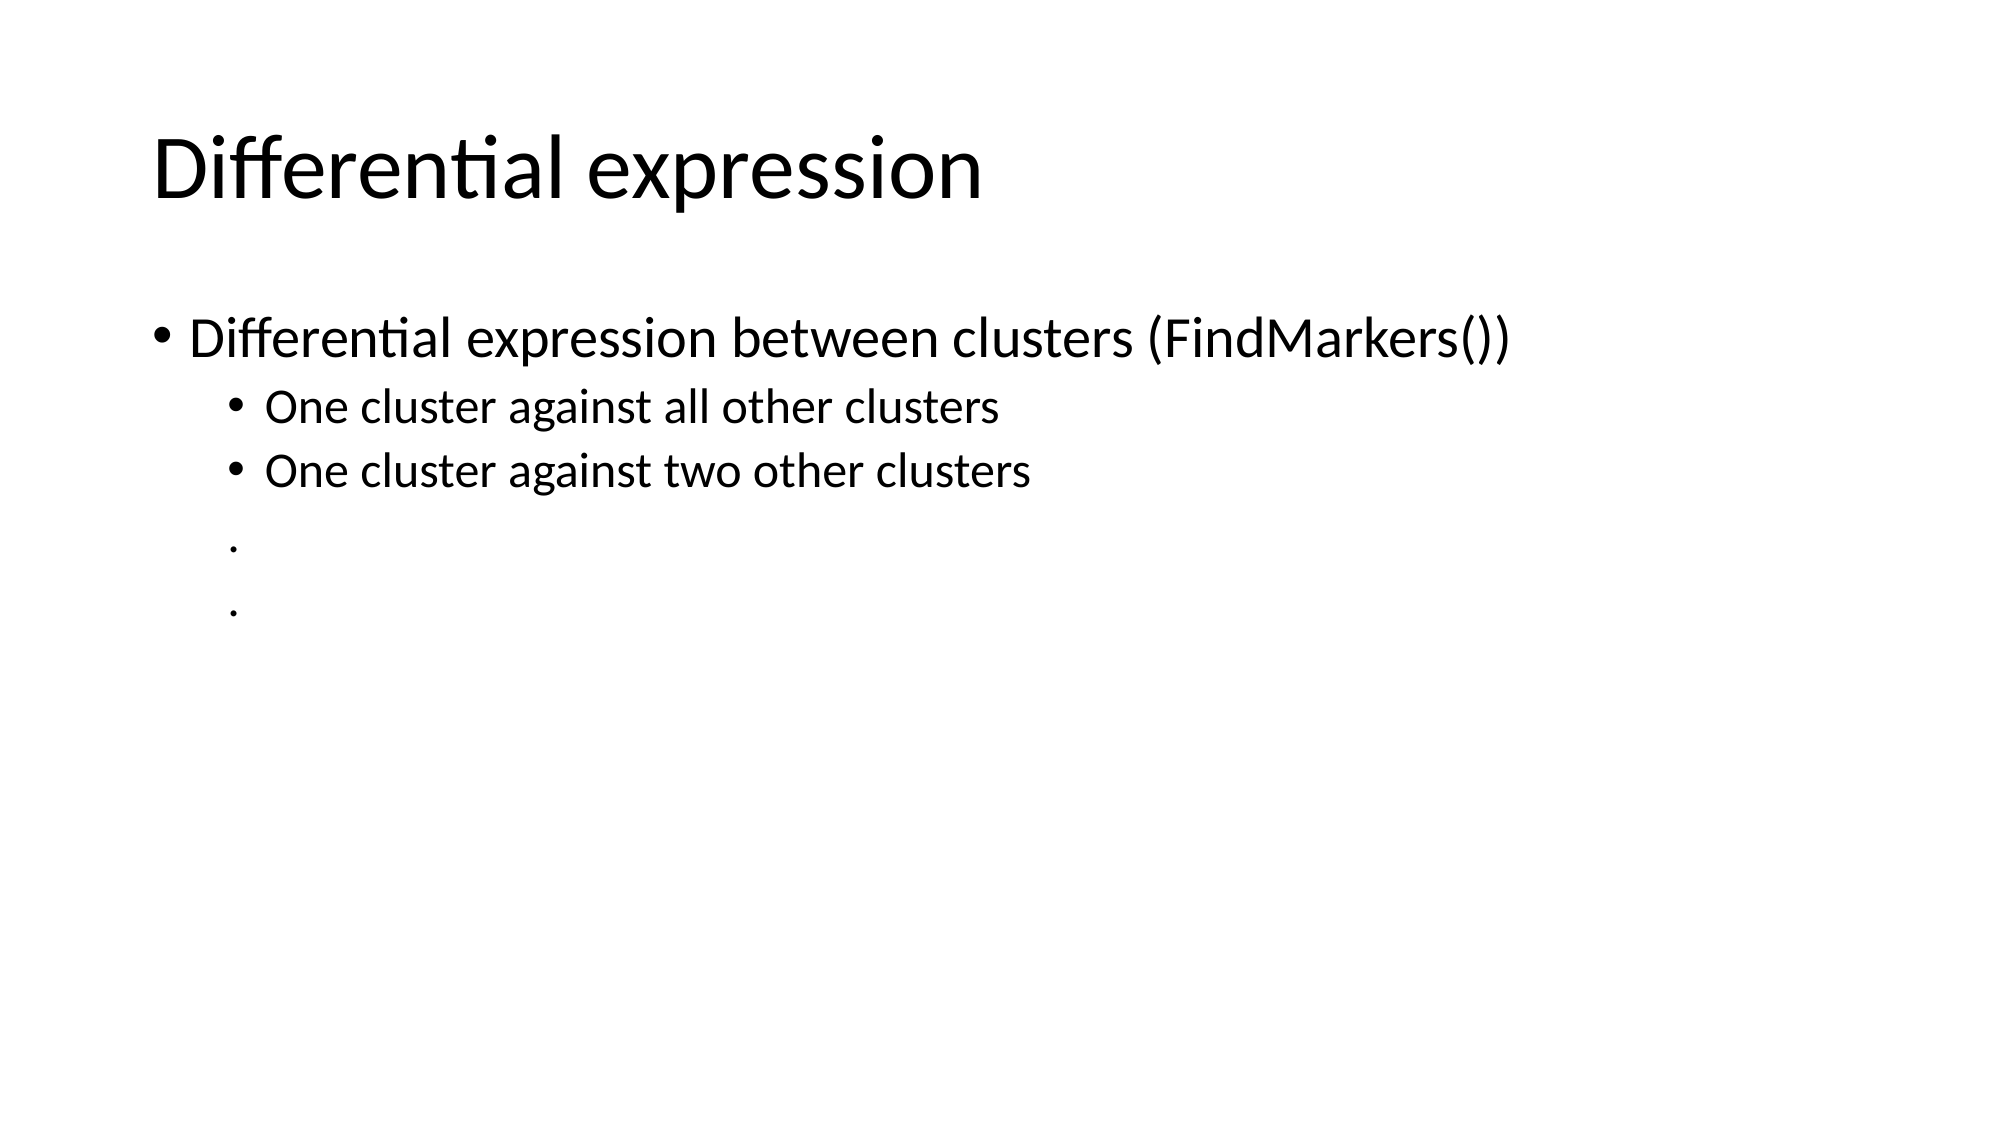

# Differential expression
Differential expression between clusters (FindMarkers())
One cluster against all other clusters
One cluster against two other clusters
.
.